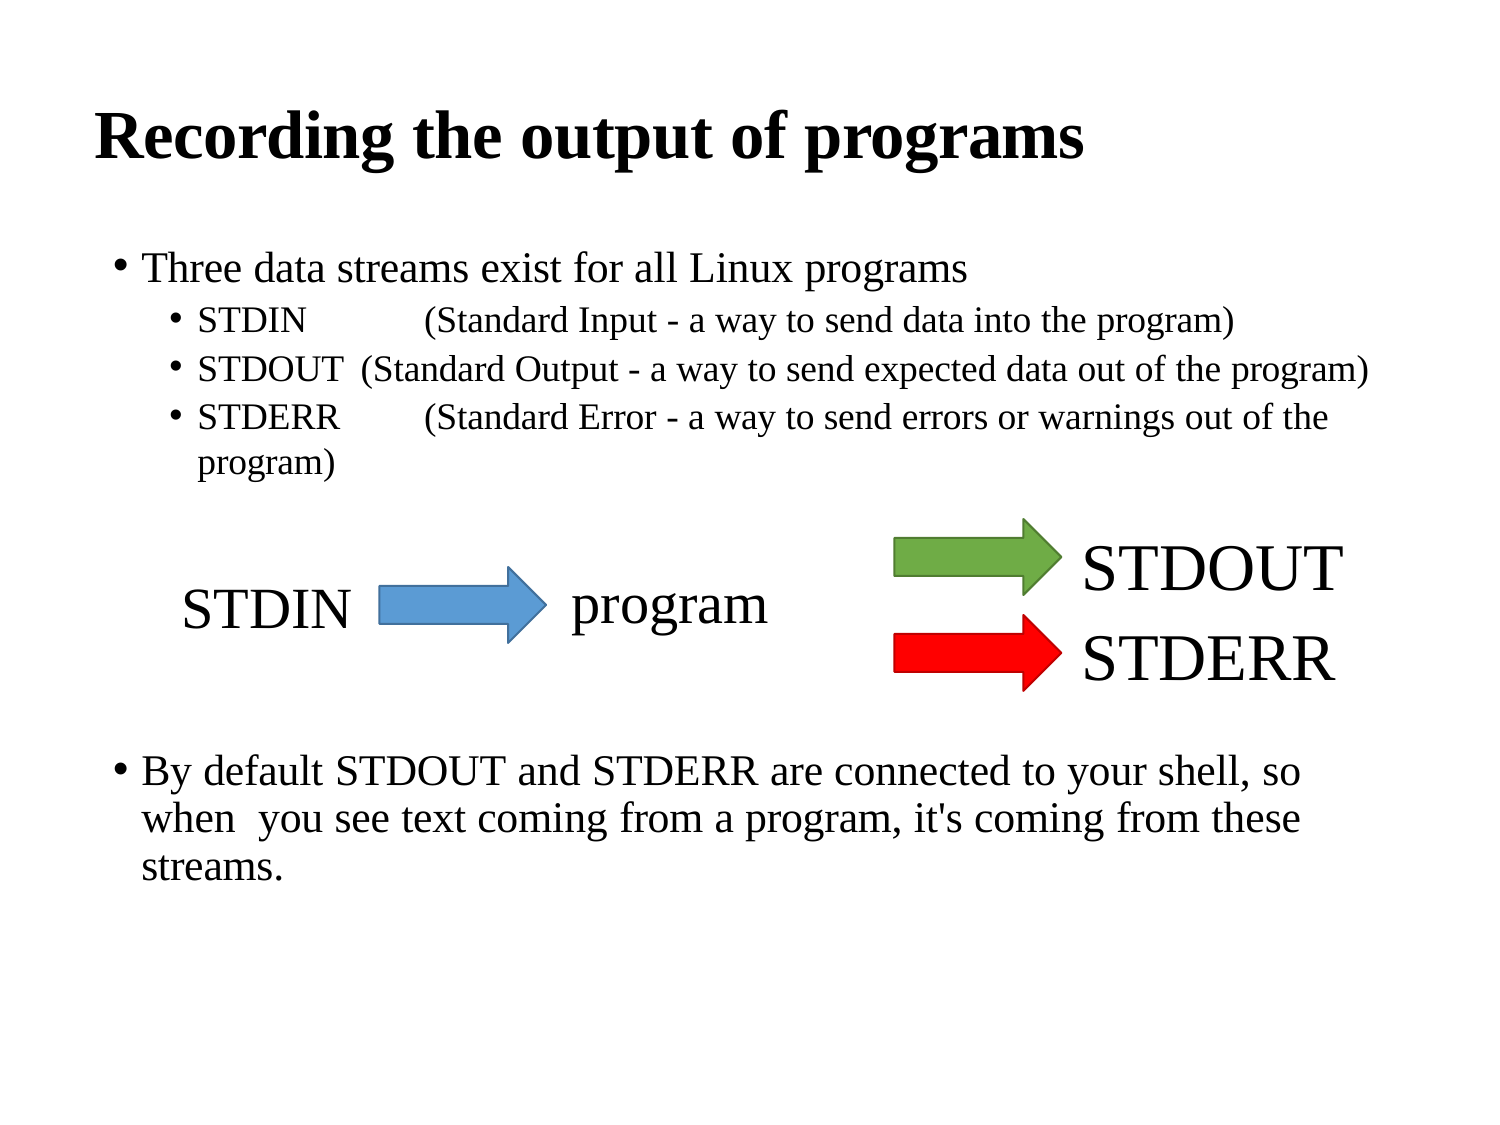

Recording the output of programs
Three data streams exist for all Linux programs
STDIN	(Standard Input - a way to send data into the program)
STDOUT (Standard Output - a way to send expected data out of the program)
STDERR	(Standard Error - a way to send errors or warnings out of the program)
STDOUT  STDERR

program

STDIN

By default STDOUT and STDERR are connected to your shell, so when  you see text coming from a program, it's coming from these streams.